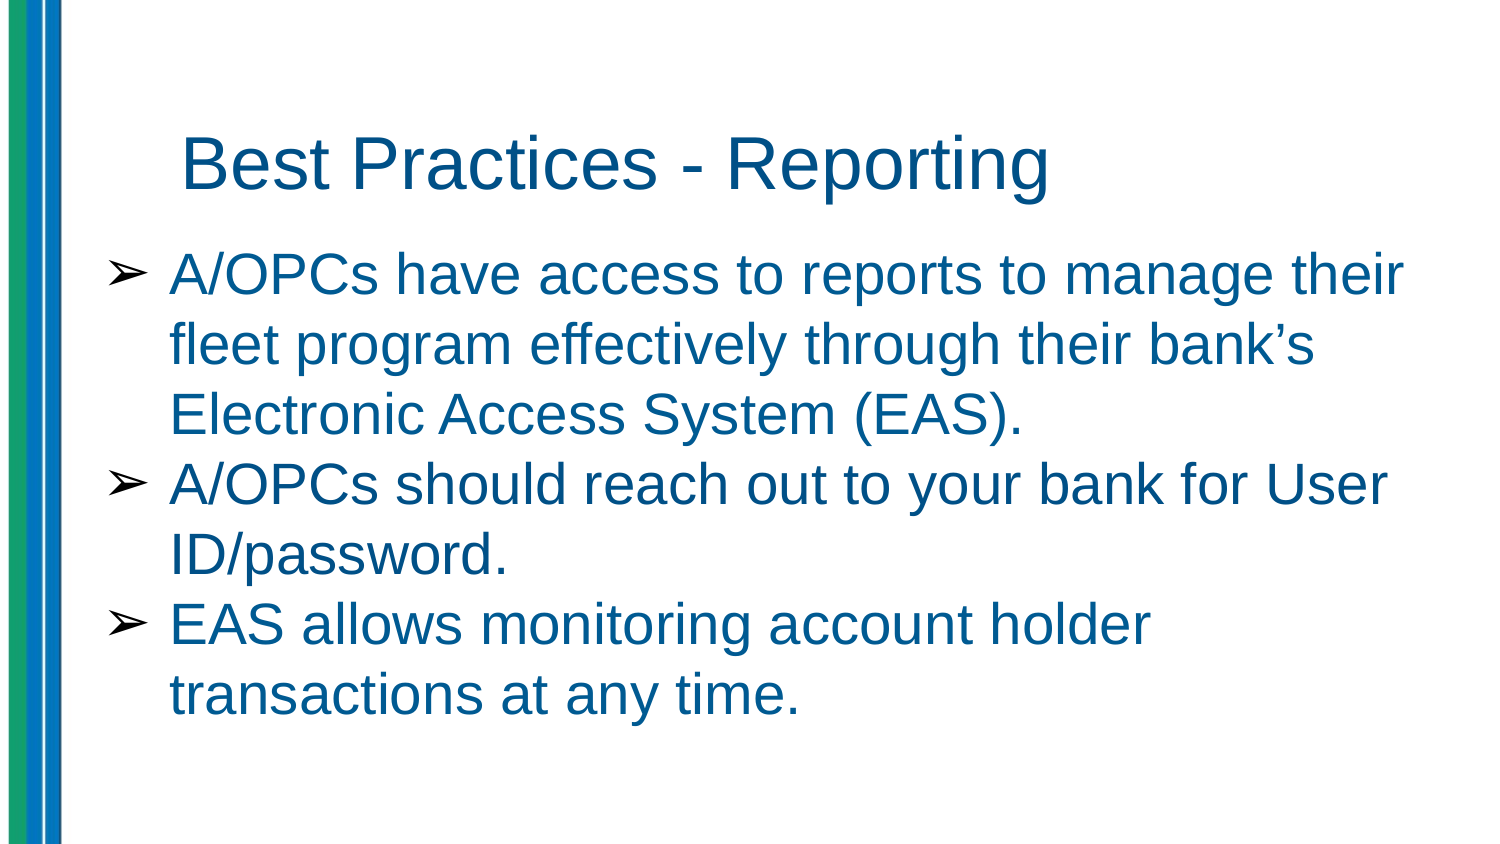

# Best Practices - Reporting
A/OPCs have access to reports to manage their fleet program effectively through their bank’s Electronic Access System (EAS).
A/OPCs should reach out to your bank for User ID/password.
EAS allows monitoring account holder transactions at any time.